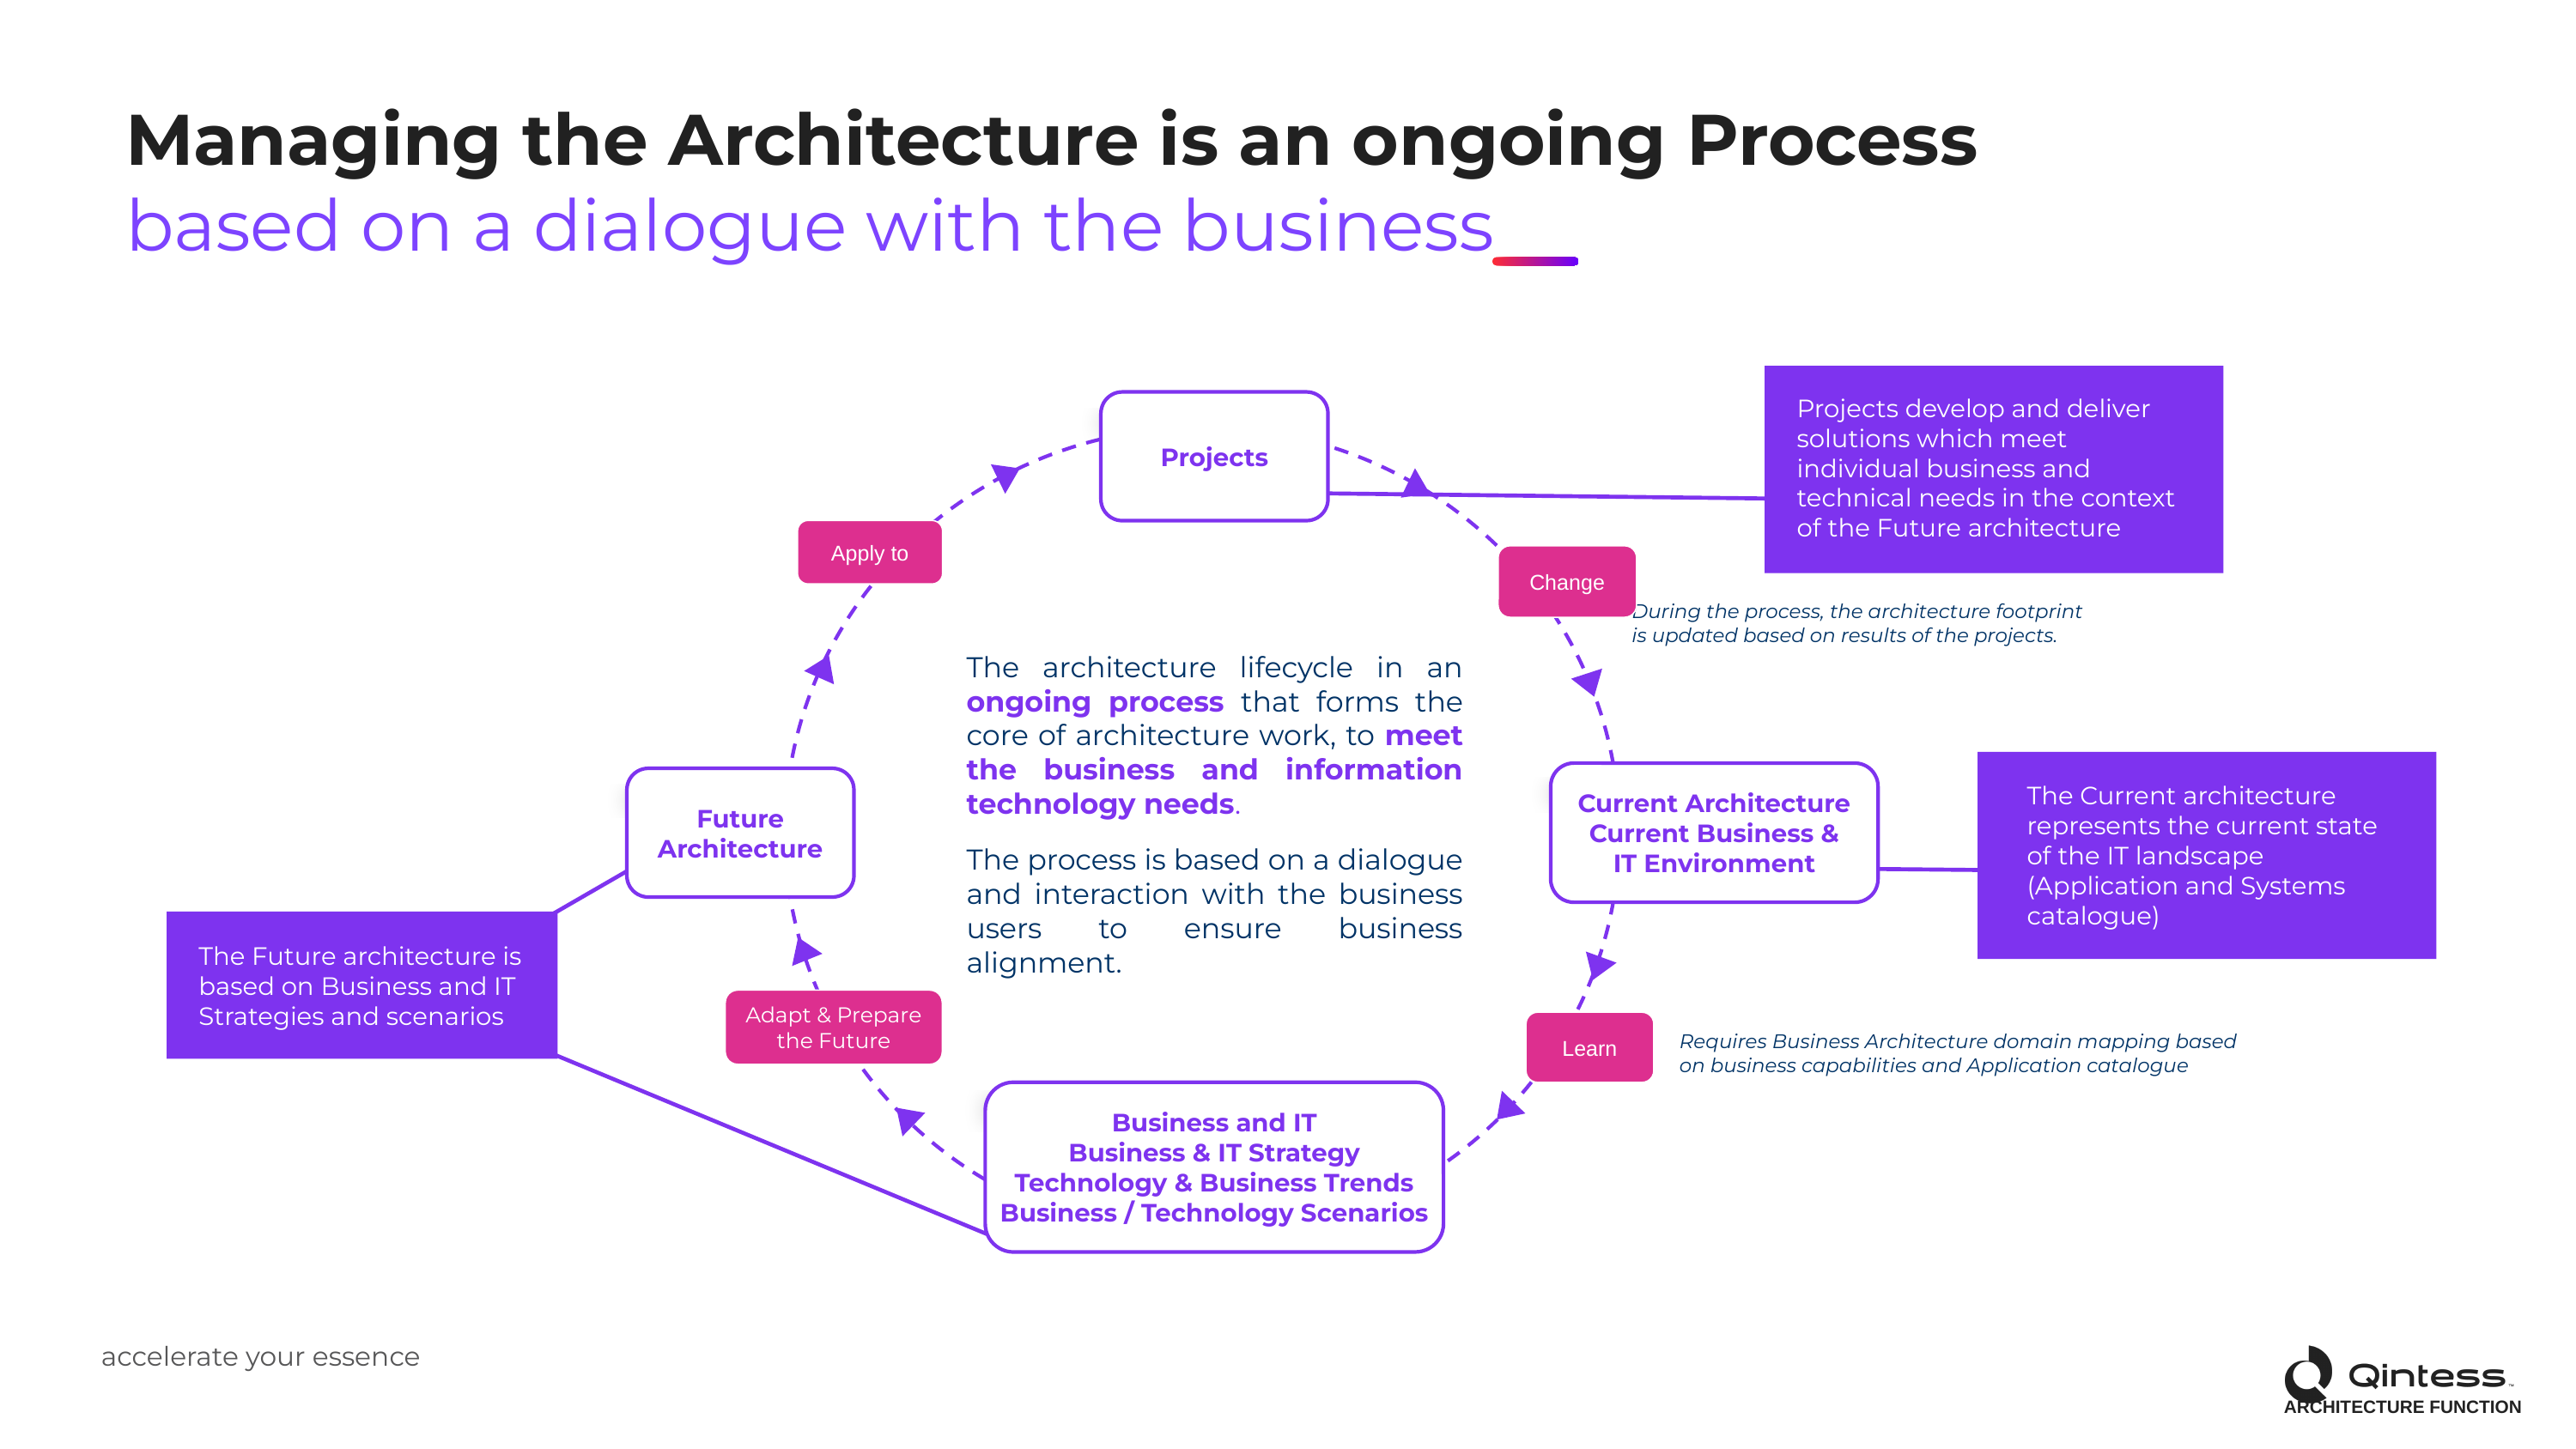

Managing the Architecture is an ongoing Process
based on a dialogue with the business

Projects develop and deliver solutions which meet individual business and technical needs in the context of the Future architecture

Projects

Apply to
Change
During the process, the architecture footprint is updated based on results of the projects.
The architecture lifecycle in an ongoing process that forms the core of architecture work, to meet the business and information technology needs.
The process is based on a dialogue and interaction with the business users to ensure business alignment.

Current Architecture
Current Business &
IT Environment
Future Architecture
The Current architecture represents the current state of the IT landscape (Application and Systems catalogue) ​

The Future architecture is based on Business and IT Strategies and scenarios​

Adapt & Prepare the Future
Learn
Requires Business Architecture domain mapping based on business capabilities and Application catalogue
Business and IT
Business & IT Strategy
Technology & Business Trends
Business / Technology Scenarios

ARCHITECTURE FUNCTION